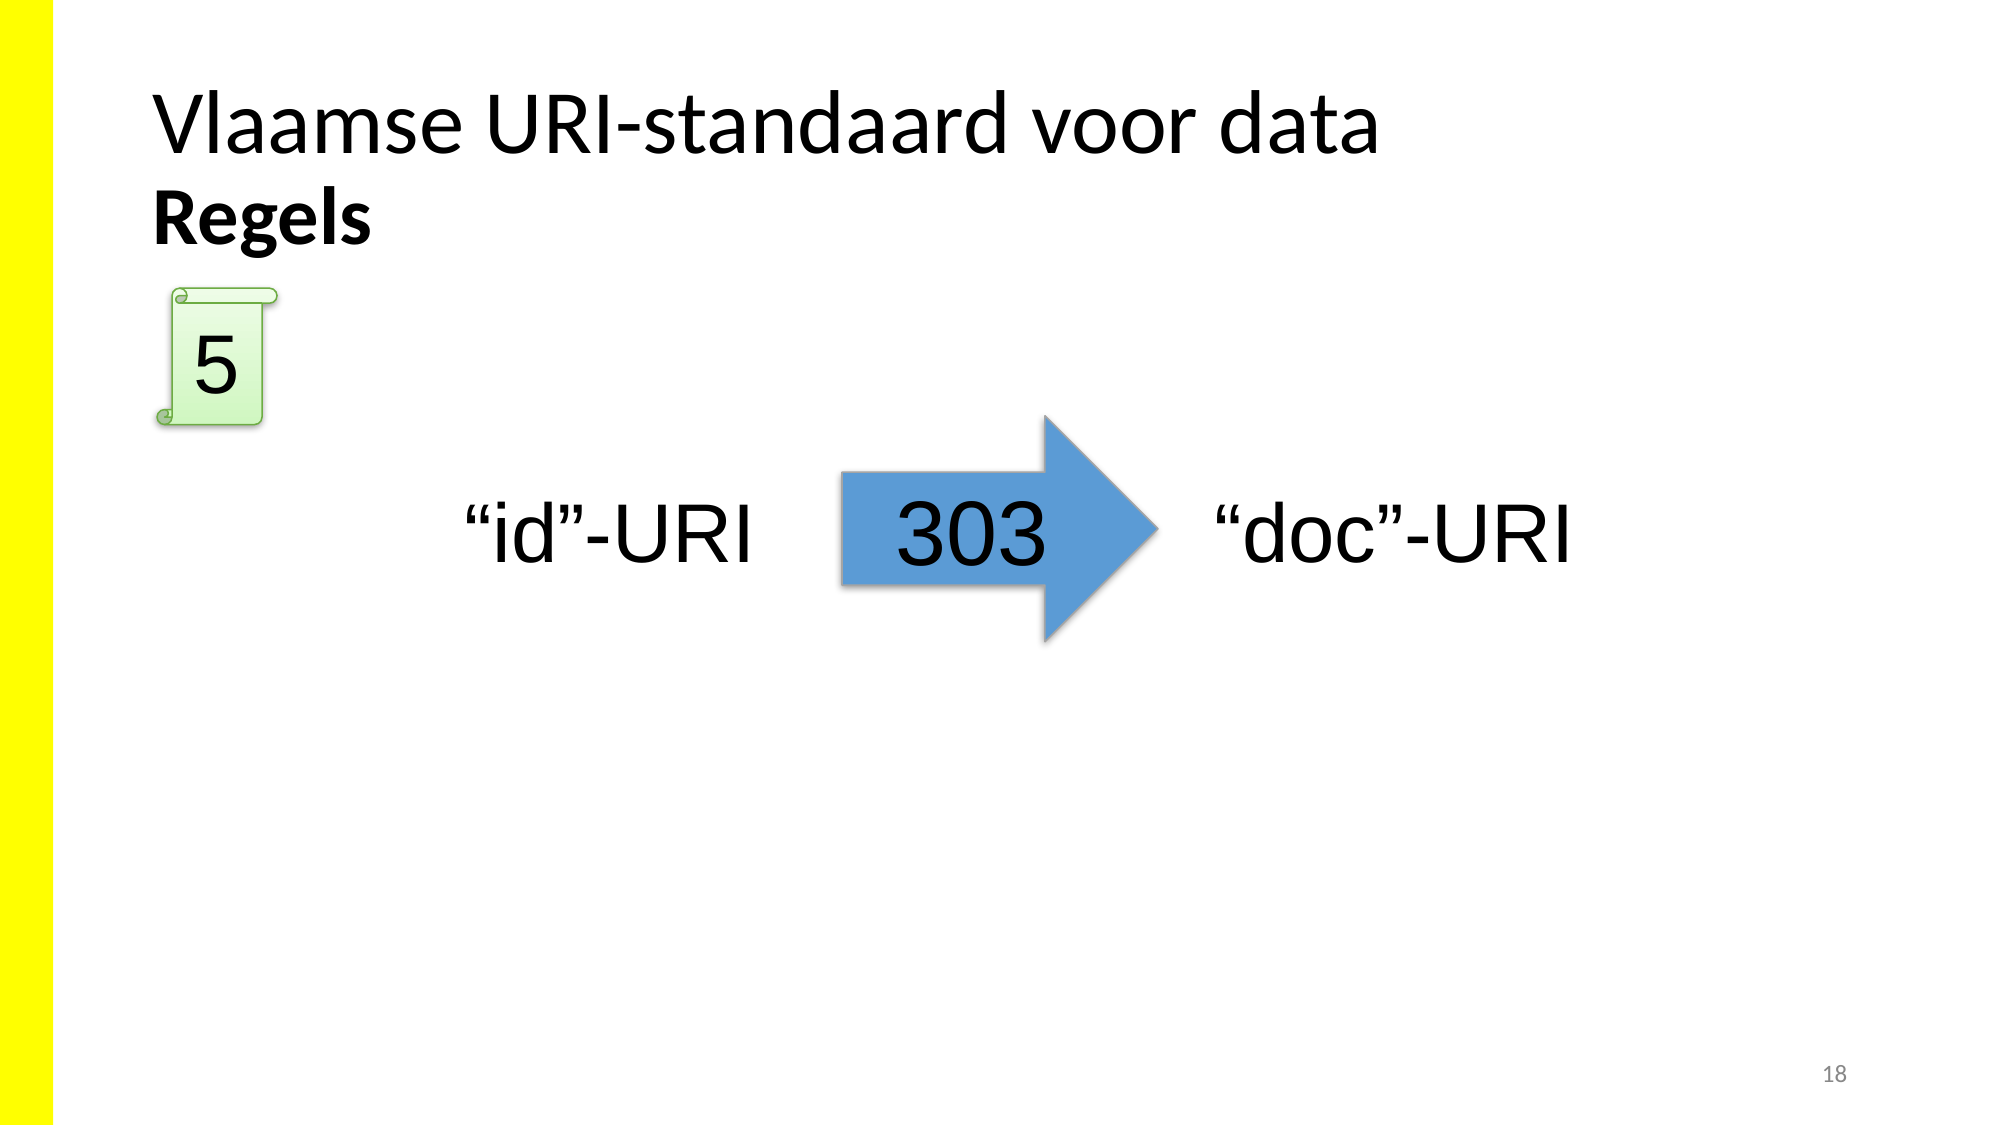

# Vlaamse URI-standaard voor data Regels
5

303
“id”-URI	  			“doc”-URI
18